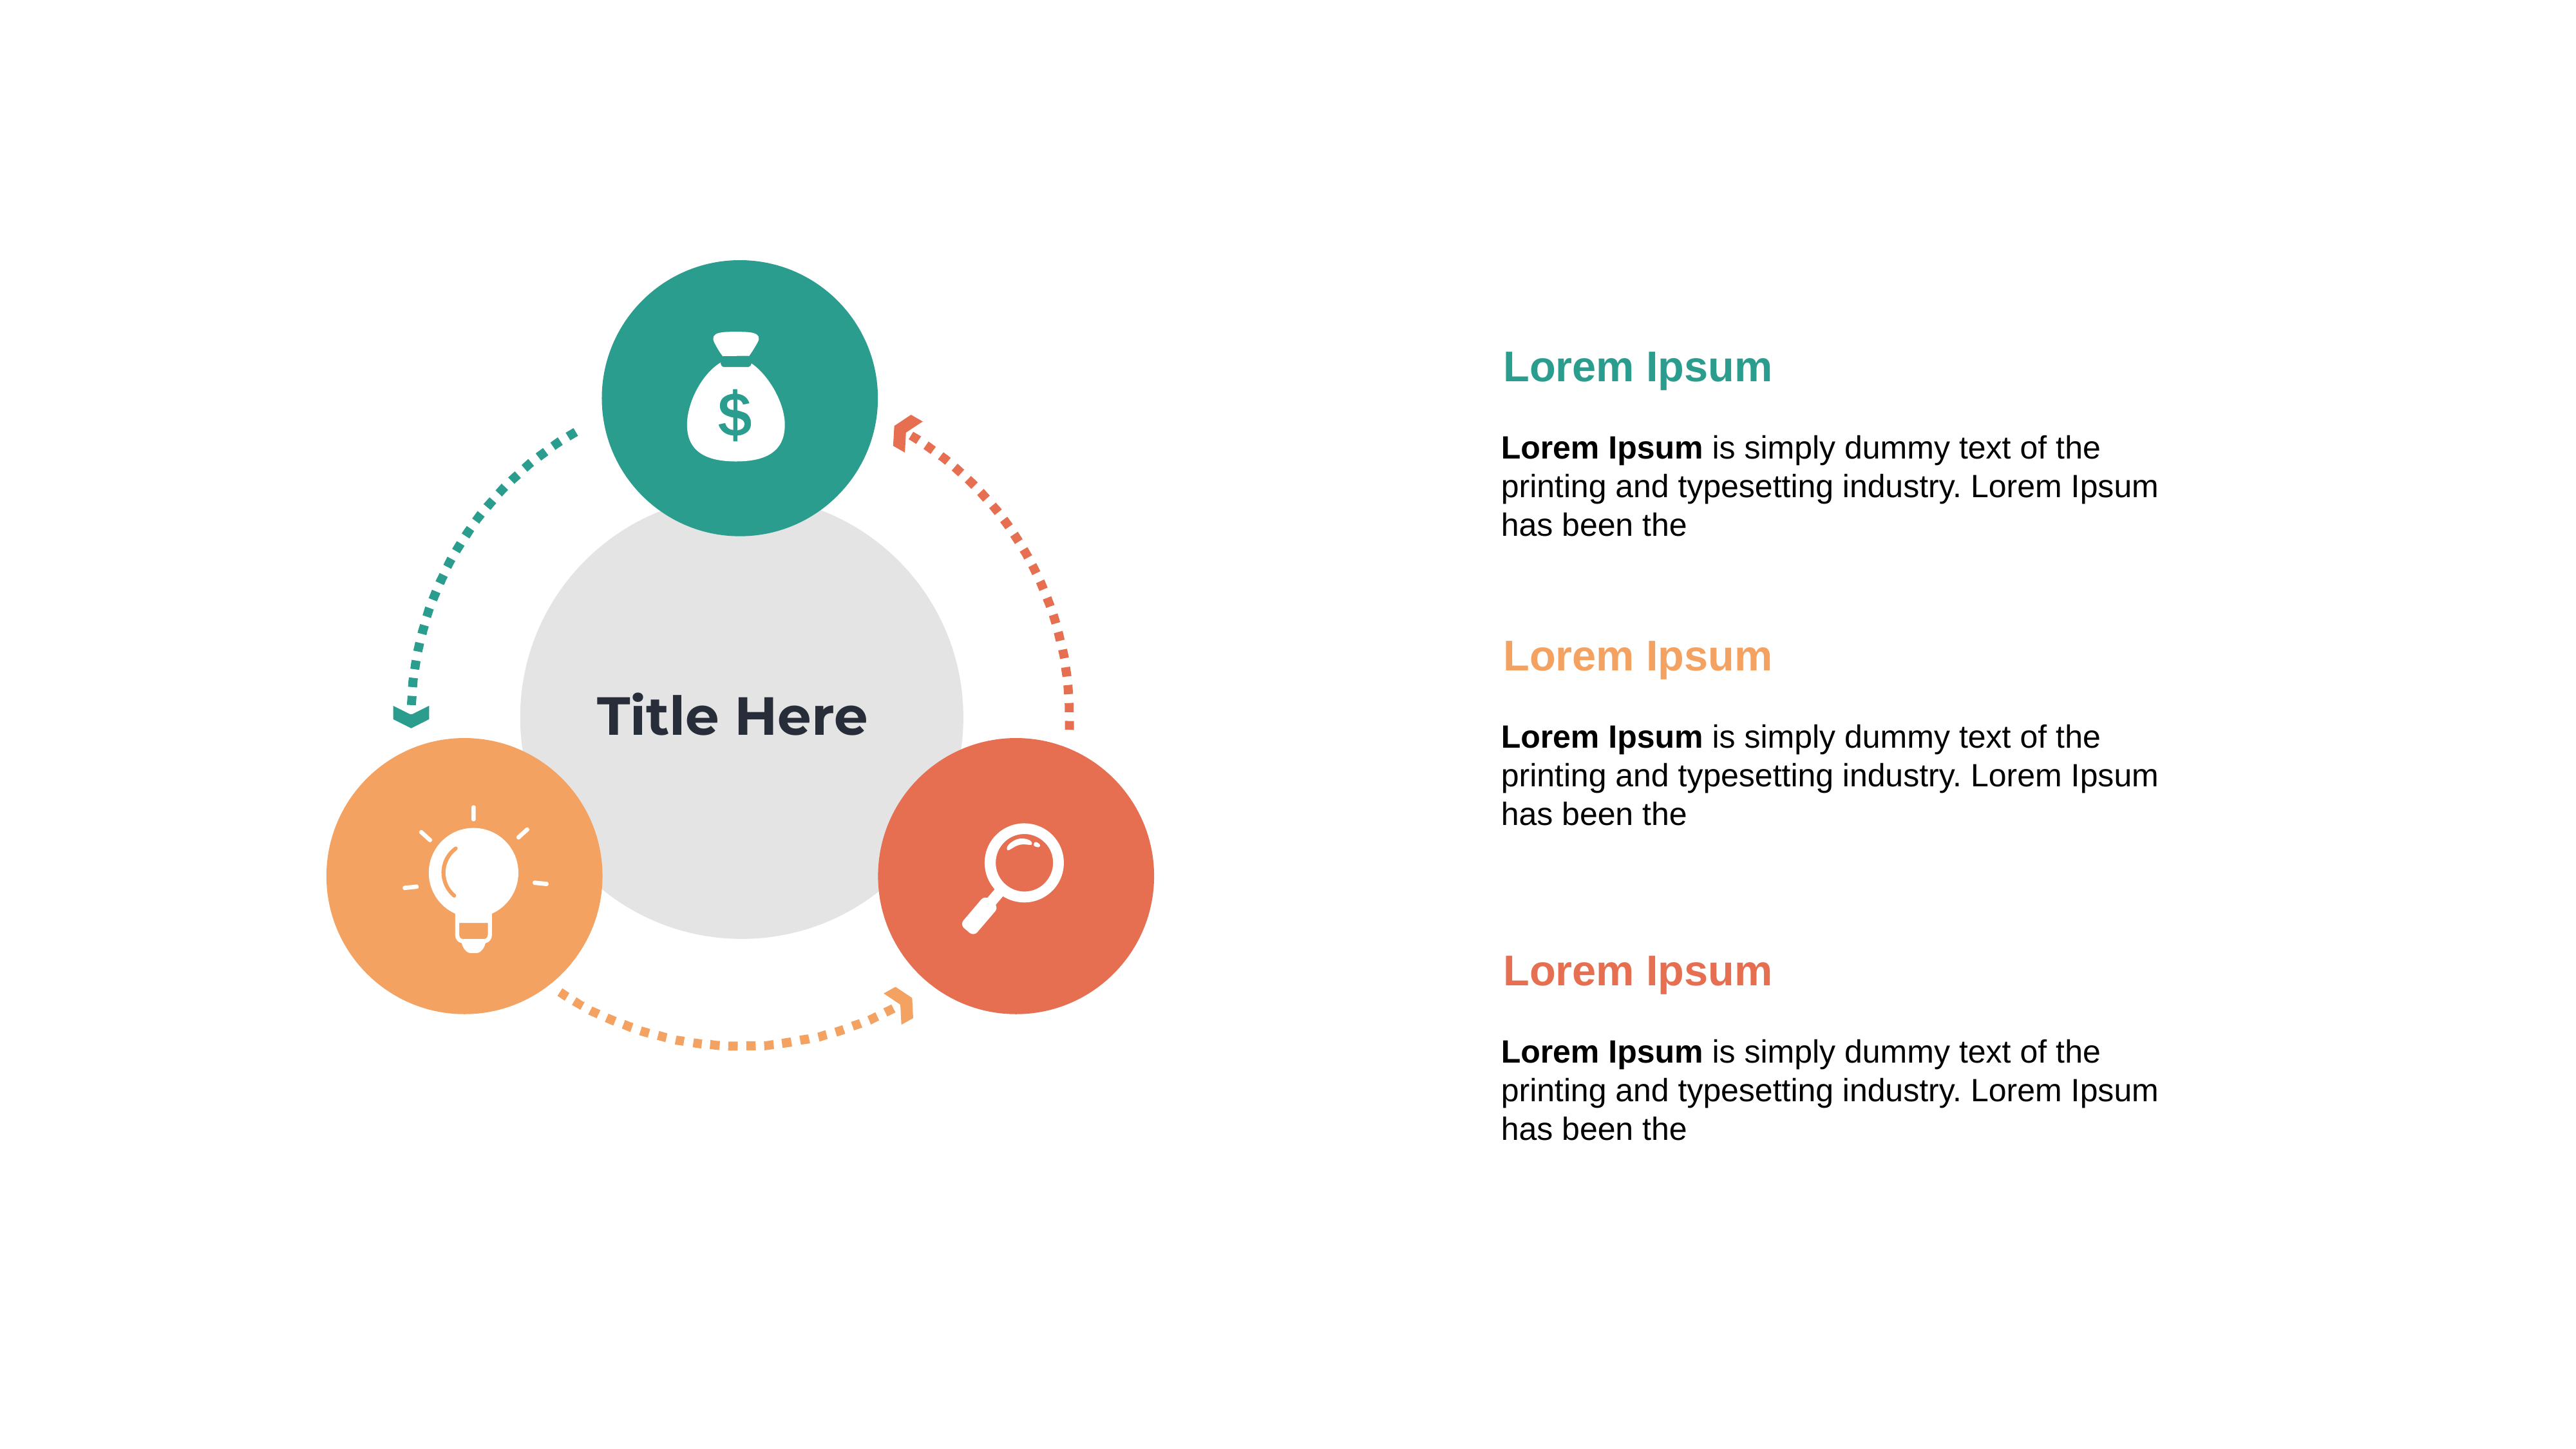

Lorem Ipsum

Lorem Ipsum is simply dummy text of the printing and typesetting industry. Lorem Ipsum has been the

Lorem Ipsum
Title Here
Lorem Ipsum is simply dummy text of the printing and typesetting industry. Lorem Ipsum has been the

Lorem Ipsum

Lorem Ipsum is simply dummy text of the printing and typesetting industry. Lorem Ipsum has been the